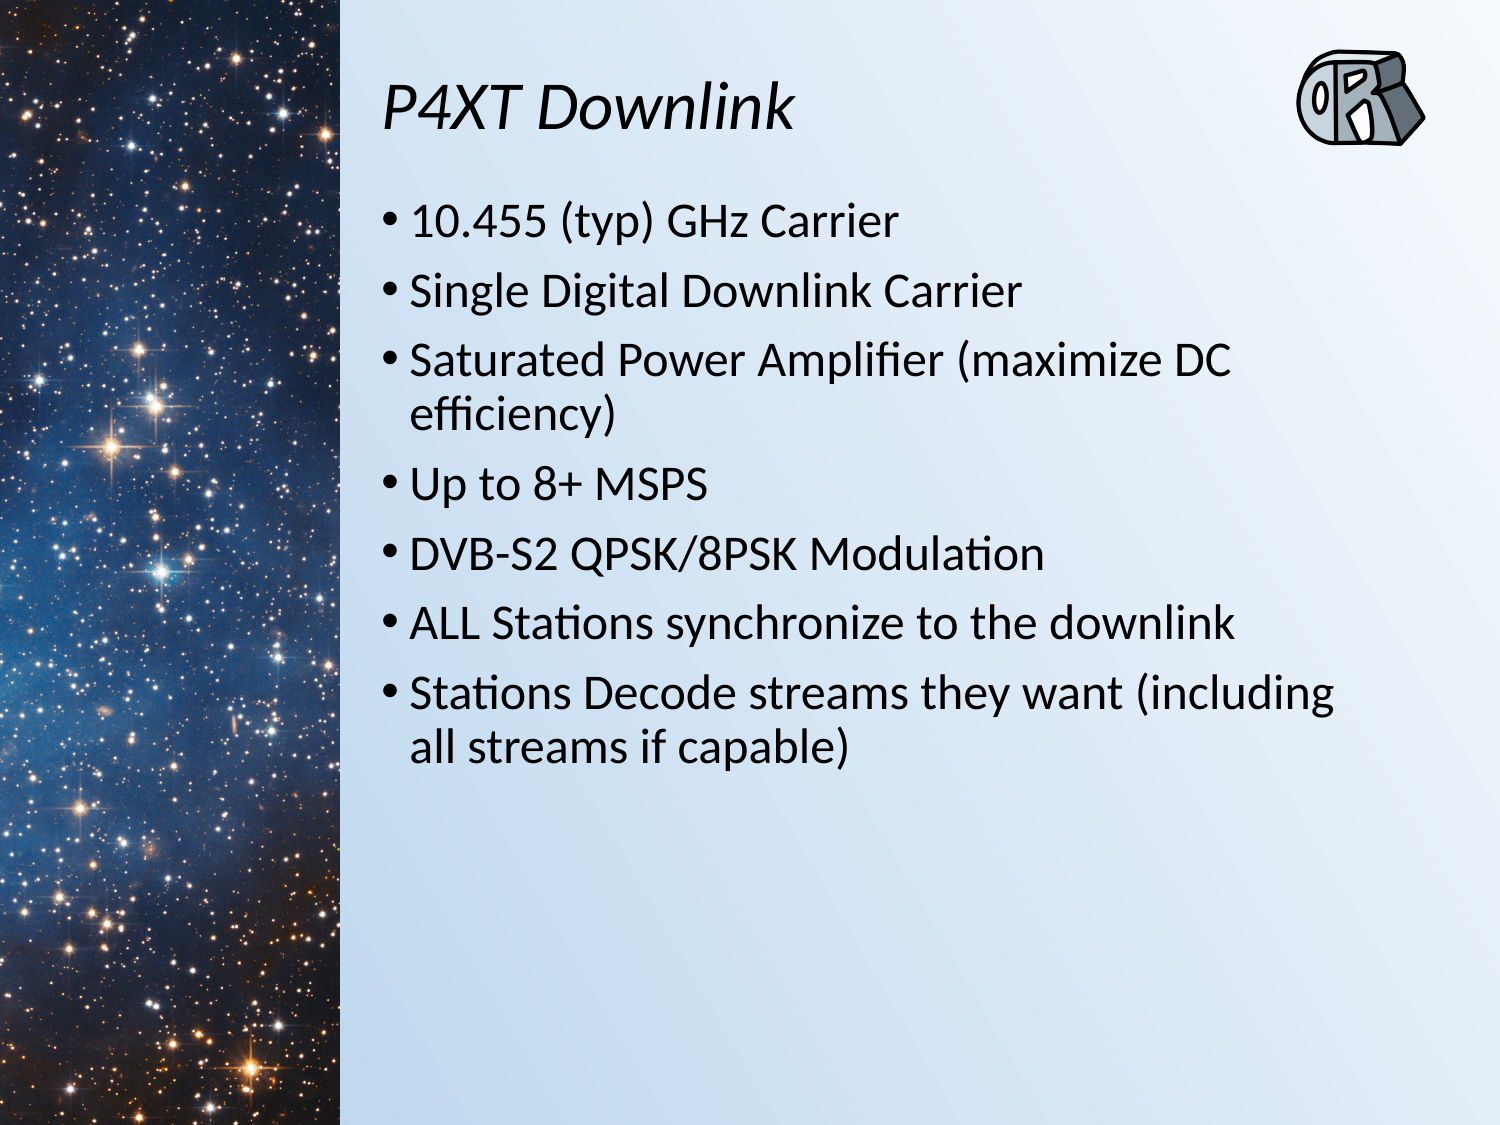

# P4XT Downlink
10.455 (typ) GHz Carrier
Single Digital Downlink Carrier
Saturated Power Amplifier (maximize DC efficiency)
Up to 8+ MSPS
DVB-S2 QPSK/8PSK Modulation
ALL Stations synchronize to the downlink
Stations Decode streams they want (including all streams if capable)